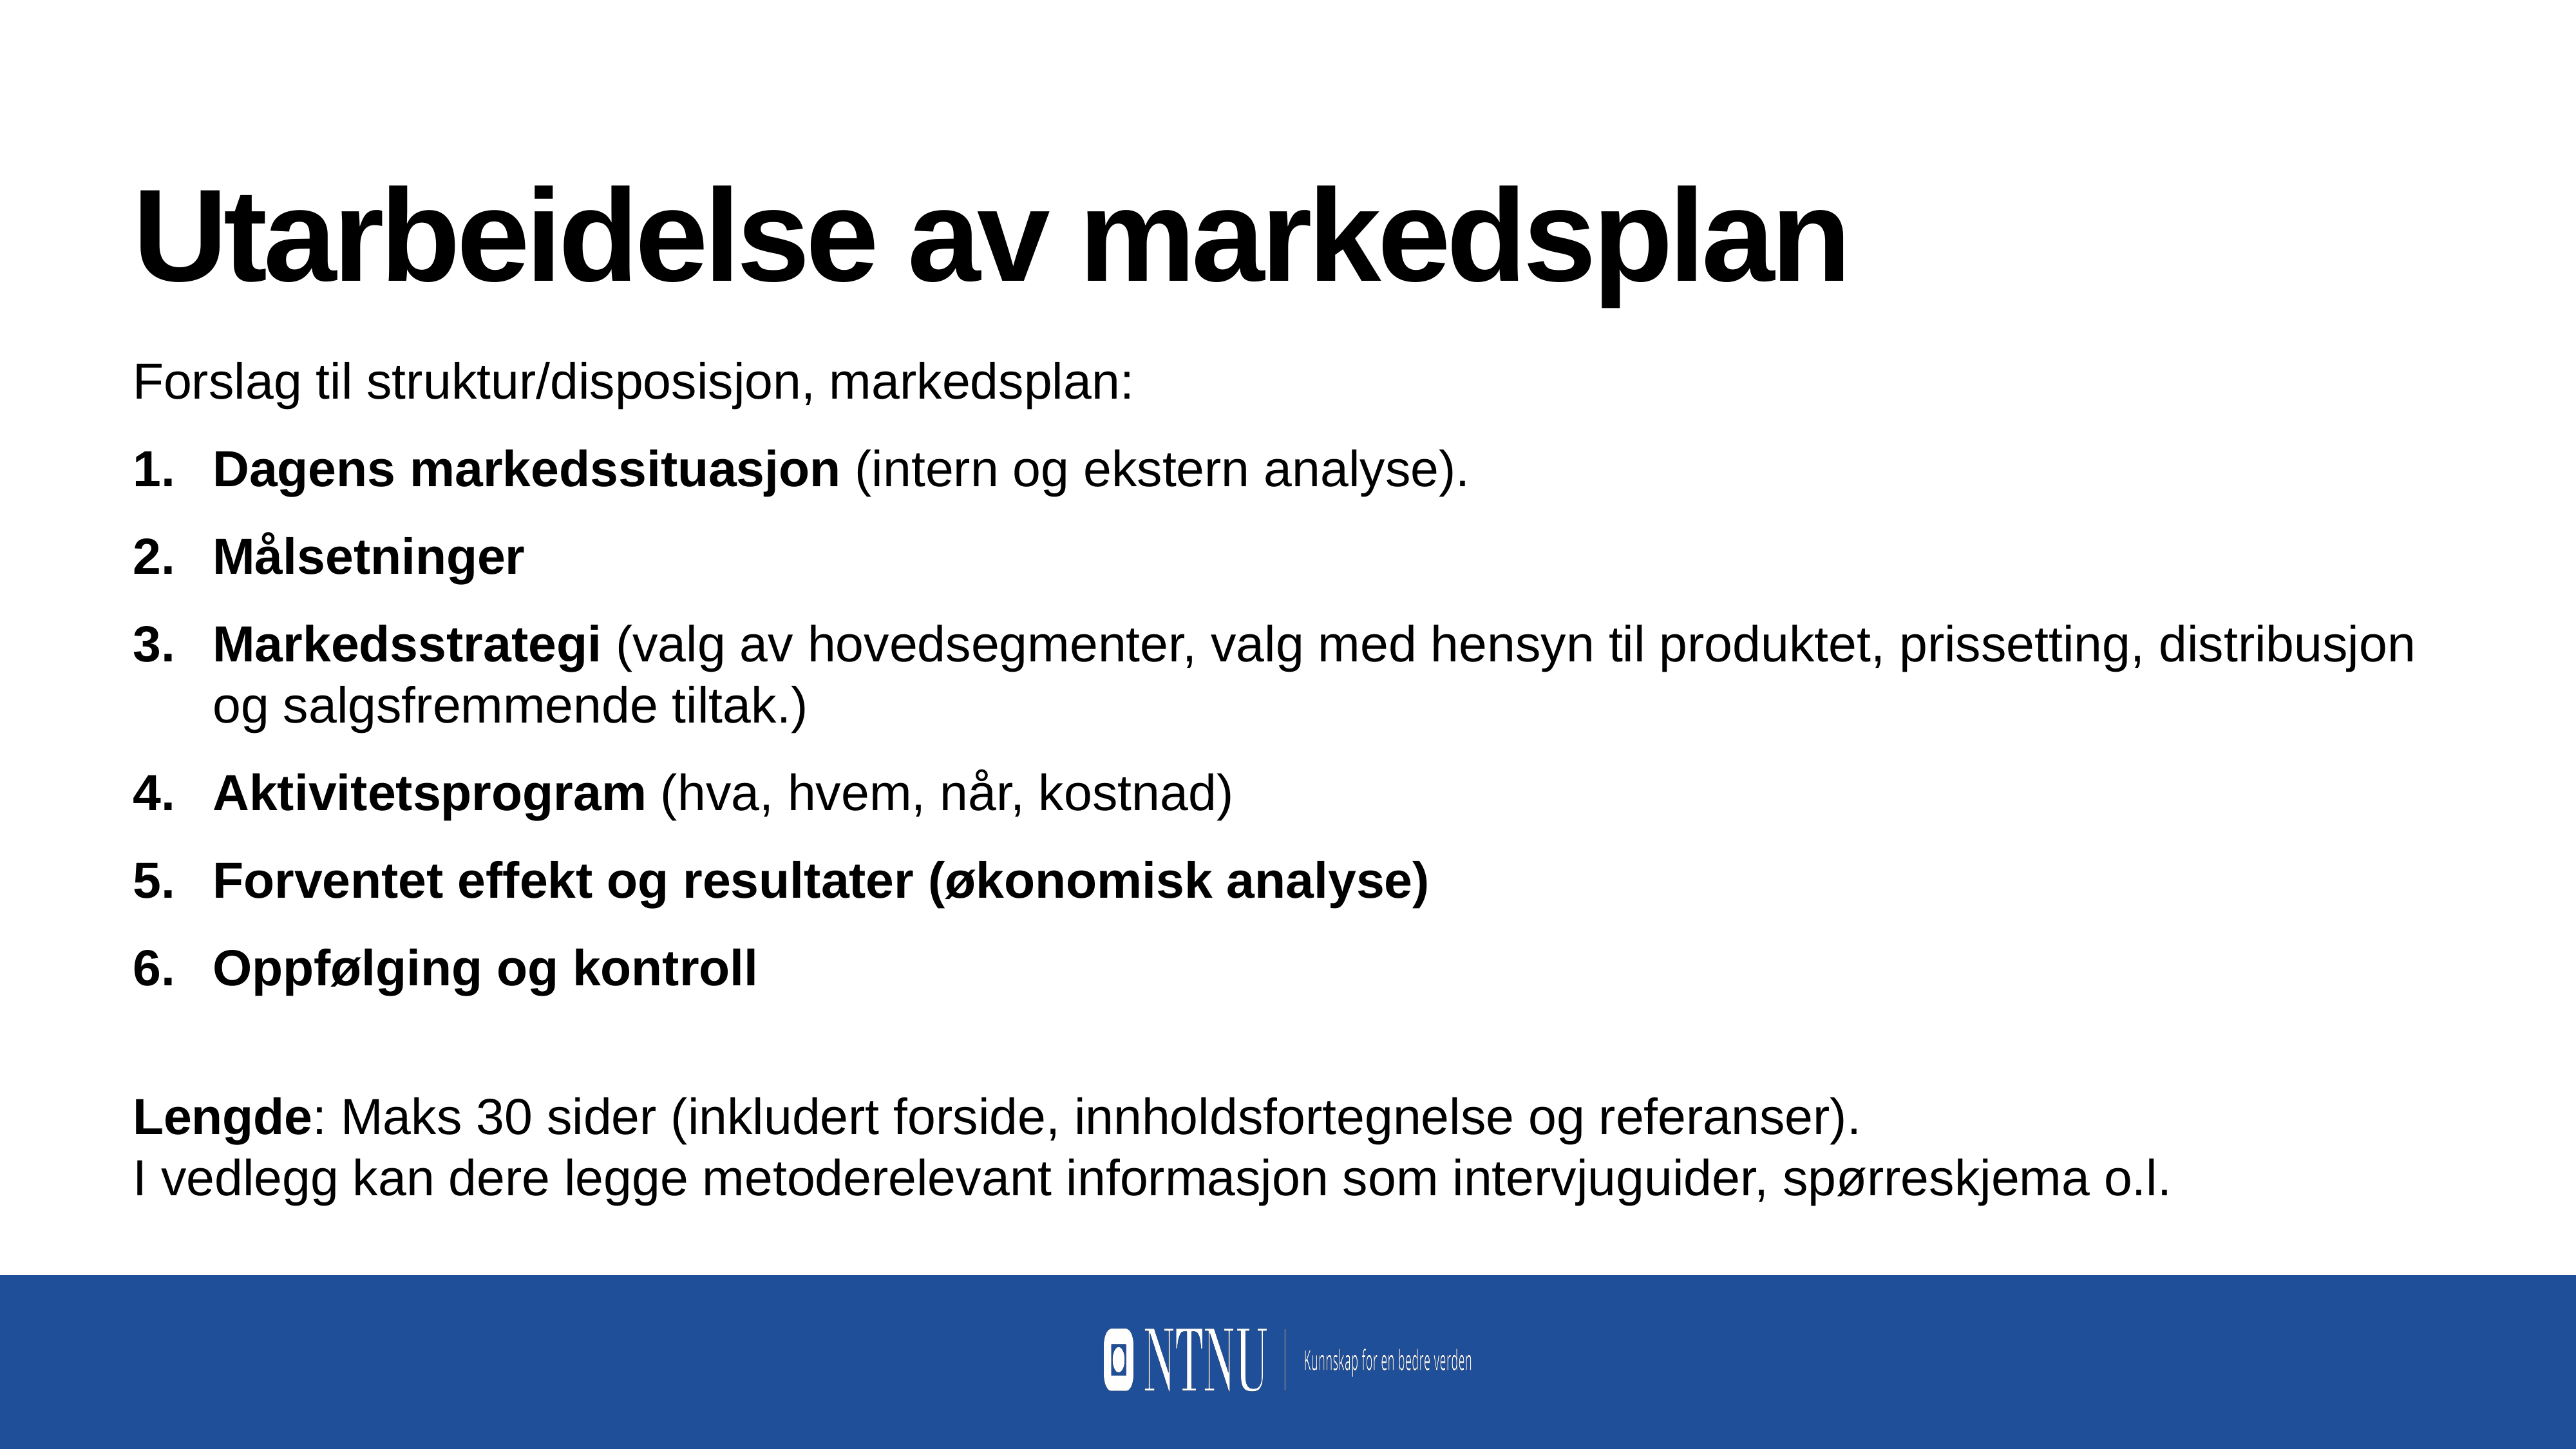

Utarbeidelse av markedsplan
Forslag til struktur/disposisjon, markedsplan:
Dagens markedssituasjon (intern og ekstern analyse).
Målsetninger
Markedsstrategi (valg av hovedsegmenter, valg med hensyn til produktet, prissetting, distribusjon og salgsfremmende tiltak.)
Aktivitetsprogram (hva, hvem, når, kostnad)
Forventet effekt og resultater (økonomisk analyse)
Oppfølging og kontroll
Lengde: Maks 30 sider (inkludert forside, innholdsfortegnelse og referanser).
I vedlegg kan dere legge metoderelevant informasjon som intervjuguider, spørreskjema o.l.